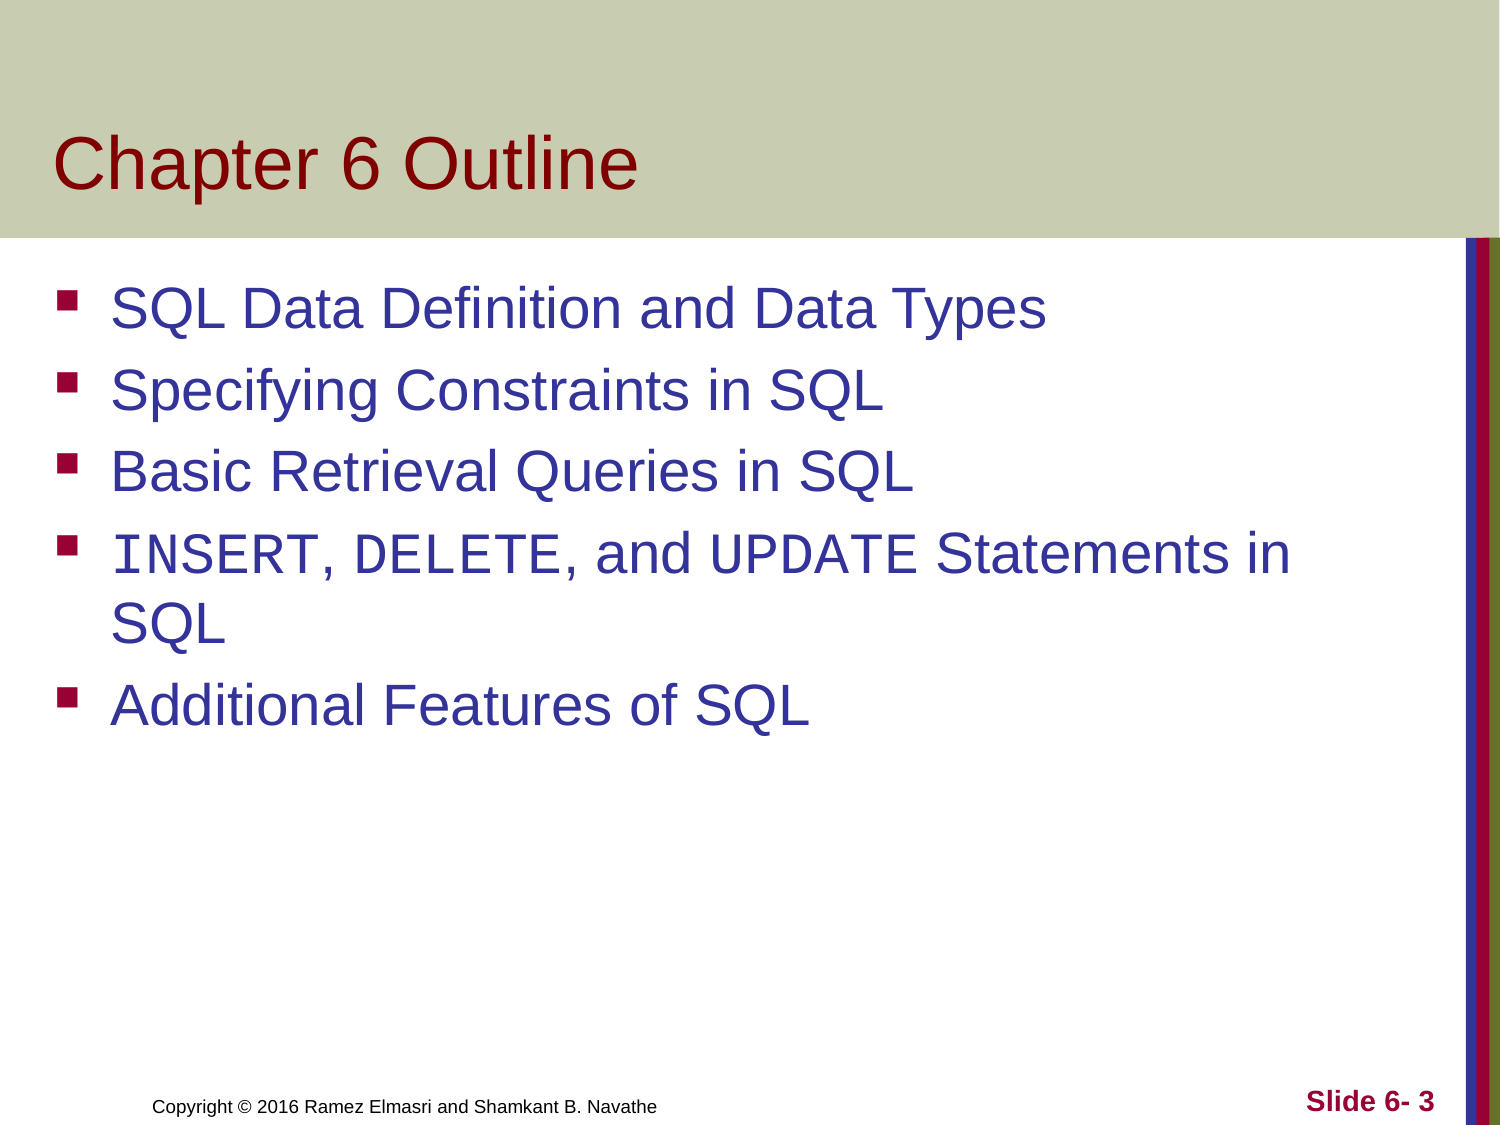

# Chapter 6 Outline
SQL Data Definition and Data Types
Specifying Constraints in SQL
Basic Retrieval Queries in SQL
INSERT, DELETE, and UPDATE Statements in SQL
Additional Features of SQL
Slide 6- 3